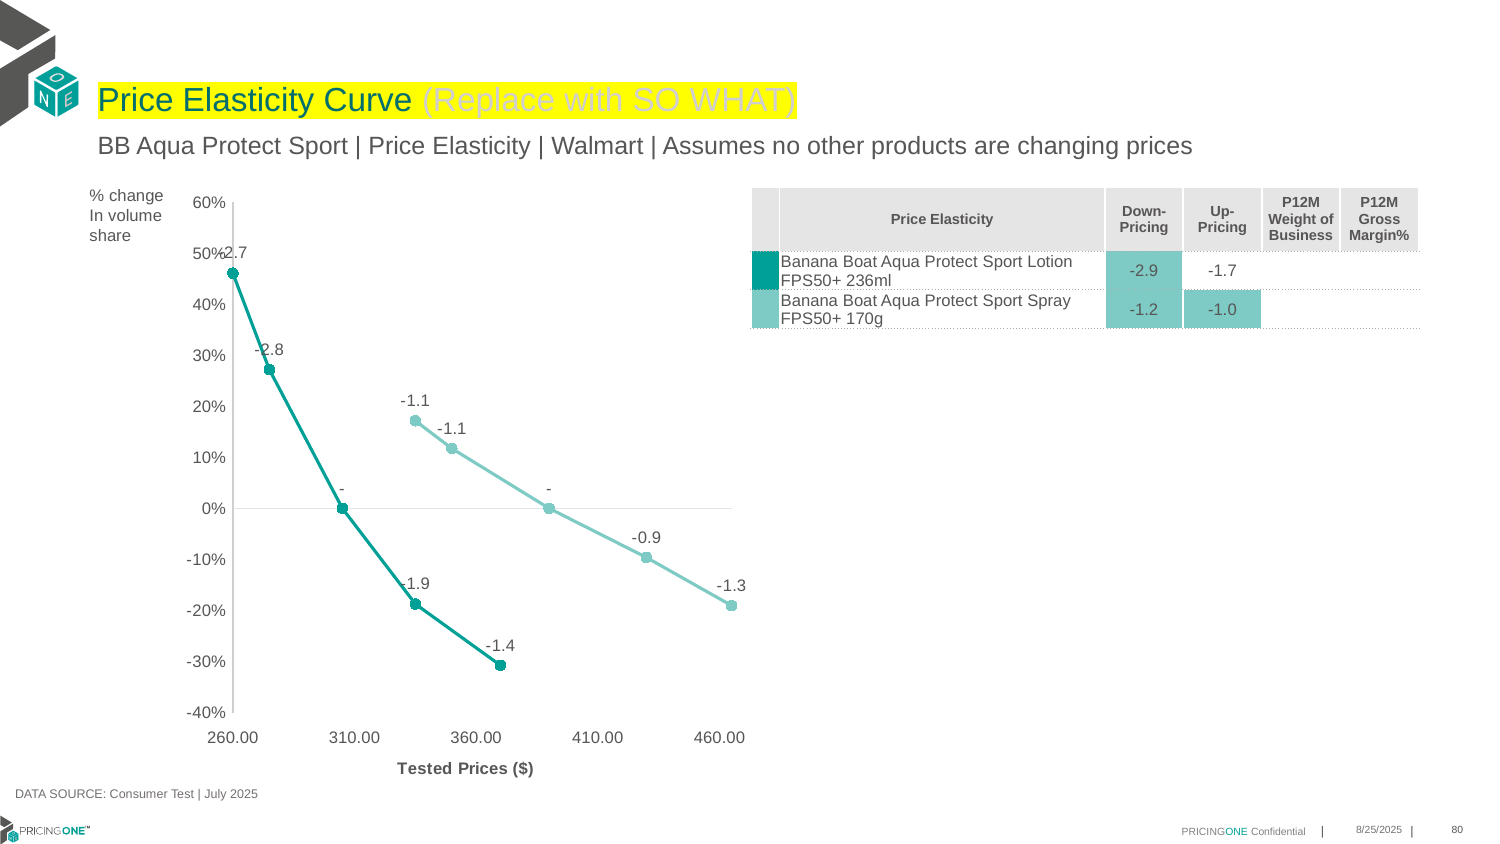

# Price Elasticity Curve (Replace with SO WHAT)
BB Aqua Protect Sport | Price Elasticity | Walmart | Assumes no other products are changing prices
% change In volume share
|  | Price Elasticity | Down-Pricing | Up-Pricing | P12M Weight of Business | P12M Gross Margin% |
| --- | --- | --- | --- | --- | --- |
|  | Banana Boat Aqua Protect Sport Lotion FPS50+ 236ml | -2.9 | -1.7 |  |  |
|  | Banana Boat Aqua Protect Sport Spray FPS50+ 170g | -1.2 | -1.0 |  |  |

### Chart

| Category | Banana Boat Aqua Protect Sport Lotion FPS50+ 236ml | Banana Boat Aqua Protect Sport Spray FPS50+ 170g |
|---|---|---|
DATA SOURCE: Consumer Test | July 2025

8/25/2025
80